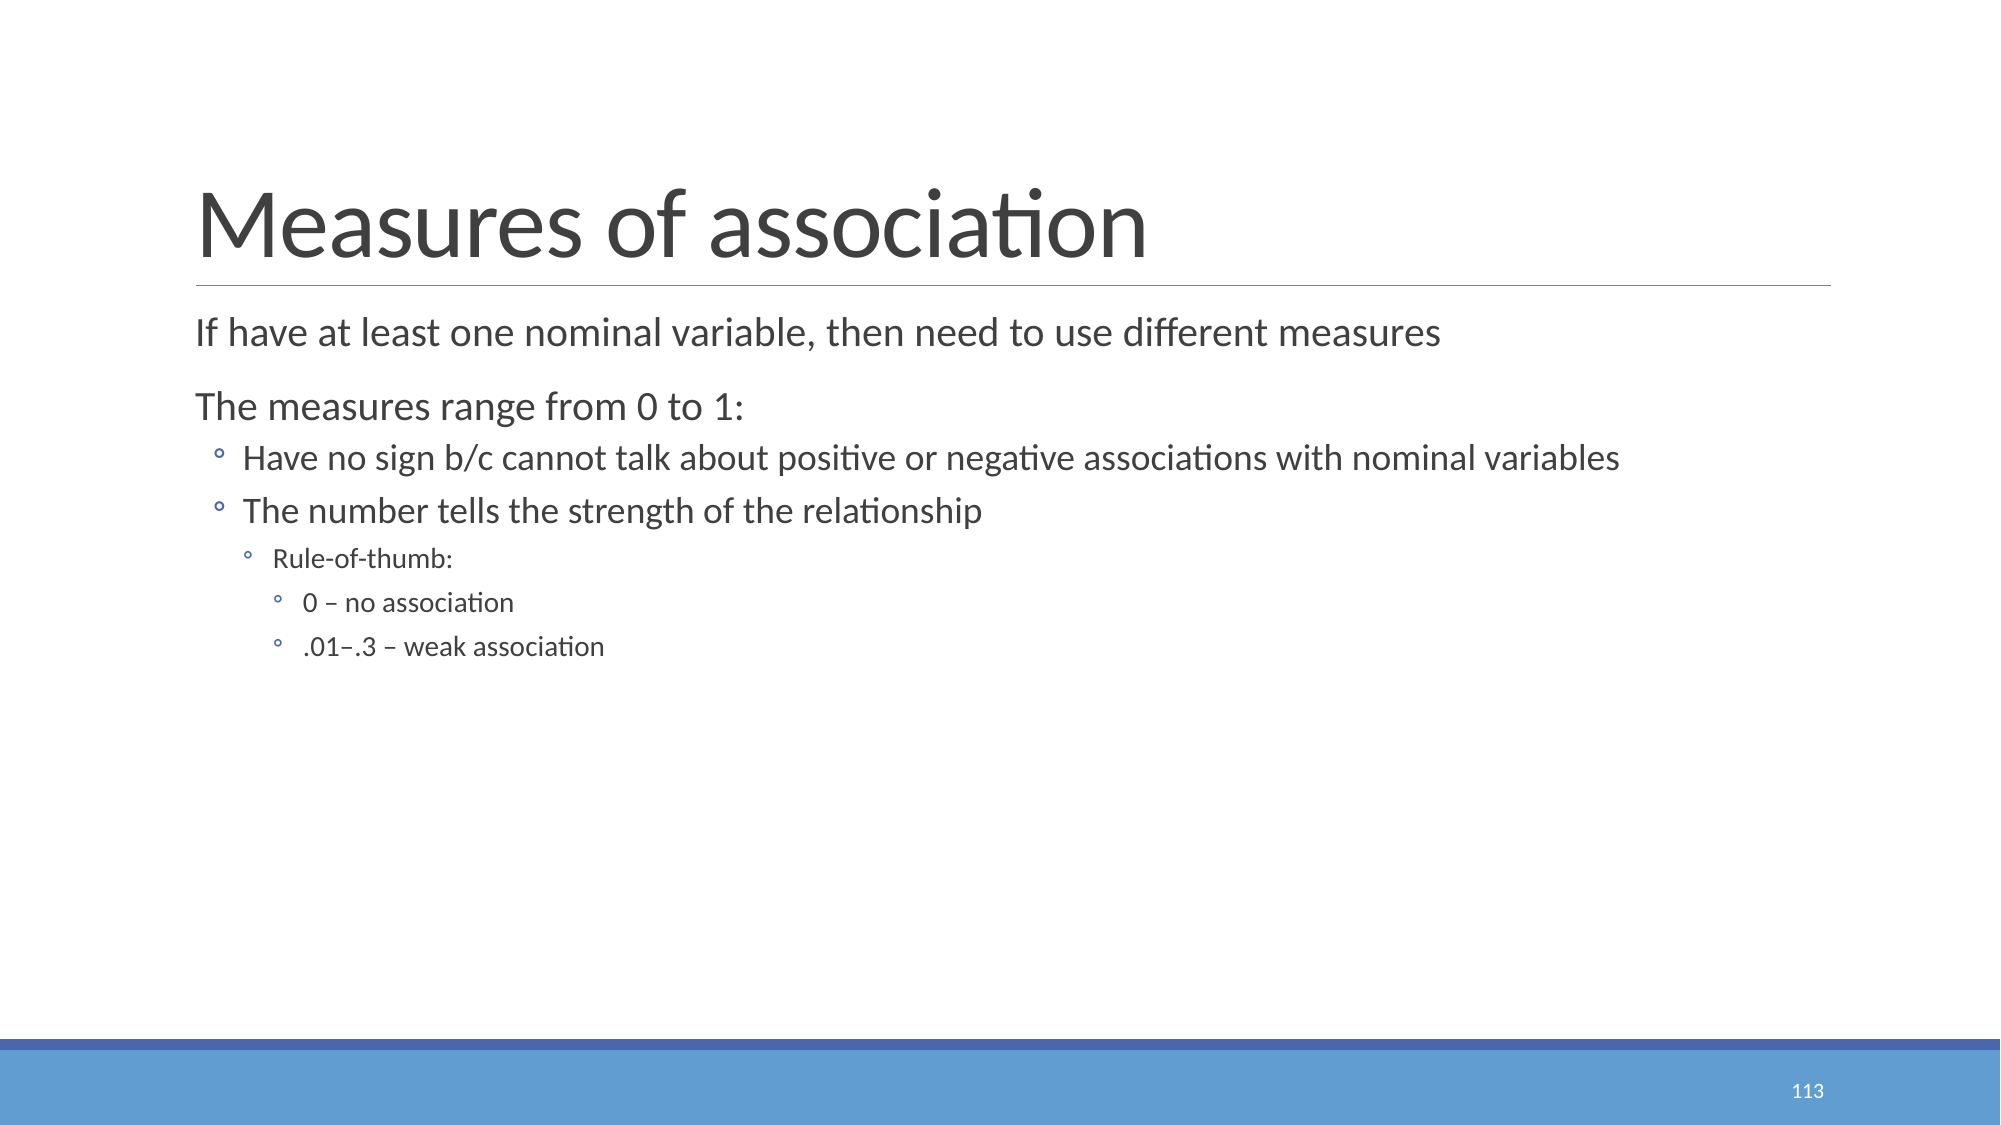

# Measures of association
If have at least one nominal variable, then need to use different measures
The measures range from 0 to 1:
Have no sign b/c cannot talk about positive or negative associations with nominal variables
The number tells the strength of the relationship
Rule-of-thumb:
0 – no association
.01–.3 – weak association
113